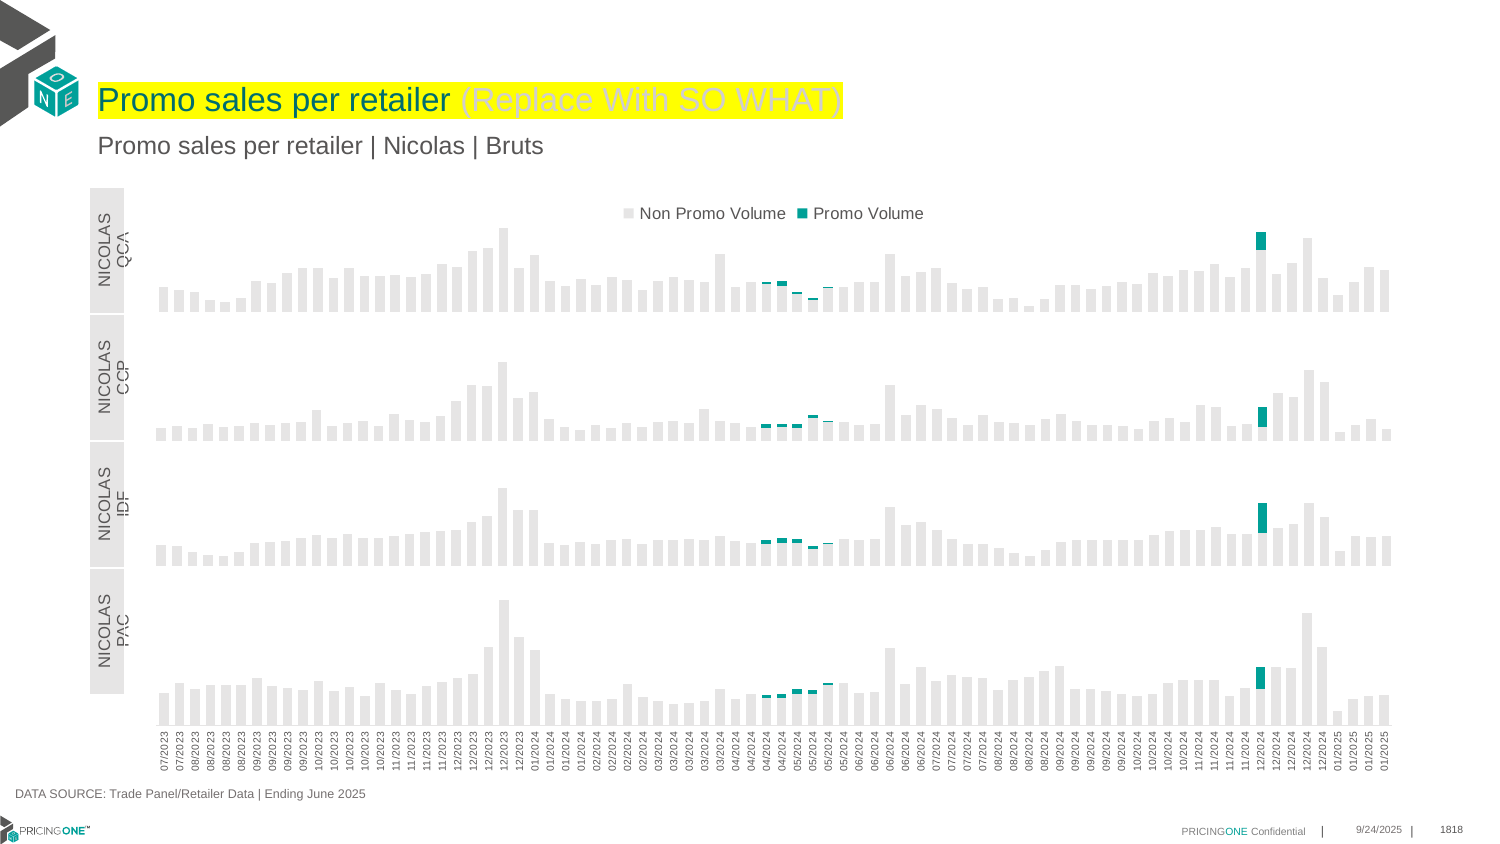

# Promo sales per retailer (Replace With SO WHAT)
Promo sales per retailer | Nicolas | Bruts
| NICOLAS QCA |
| --- |
| NICOLAS CCP |
| NICOLAS IDF |
| NICOLAS PAC |

### Chart

| Category | Non Promo Volume | Promo Volume |
|---|---|---|
| 45130 | 137.0 | 0.0 |
| 45137 | 125.0 | 0.0 |
| 45144 | 110.0 | 0.0 |
| 45151 | 68.0 | 0.0 |
| 45158 | 55.0 | 0.0 |
| 45165 | 79.0 | 0.0 |
| 45172 | 173.0 | 0.0 |
| 45179 | 159.0 | 0.0 |
| 45186 | 218.0 | 0.0 |
| 45193 | 248.0 | 0.0 |
| 45200 | 243.0 | 0.0 |
| 45207 | 192.0 | 0.0 |
| 45214 | 243.0 | 0.0 |
| 45221 | 201.0 | 0.0 |
| 45228 | 202.0 | 0.0 |
| 45235 | 208.0 | 0.0 |
| 45242 | 195.0 | 0.0 |
| 45249 | 213.0 | 0.0 |
| 45256 | 269.0 | 0.0 |
| 45263 | 251.0 | 0.0 |
| 45270 | 339.0 | 0.0 |
| 45277 | 357.0 | 0.0 |
| 45284 | 469.0 | 0.0 |
| 45291 | 246.0 | 0.0 |
| 45298 | 315.0 | 0.0 |
| 45305 | 173.0 | 0.0 |
| 45312 | 144.0 | 0.0 |
| 45319 | 185.0 | 0.0 |
| 45326 | 151.0 | 0.0 |
| 45333 | 193.0 | 0.0 |
| 45340 | 181.0 | 0.0 |
| 45347 | 125.0 | 0.0 |
| 45354 | 175.0 | 0.0 |
| 45361 | 193.0 | 0.0 |
| 45368 | 178.0 | 0.0 |
| 45375 | 166.0 | 0.0 |
| 45382 | 323.0 | 0.0 |
| 45389 | 142.0 | 0.0 |
| 45396 | 166.0 | 0.0 |
| 45403 | 155.0 | 11.0 |
| 45410 | 144.0 | 27.0 |
| 45417 | 101.0 | 13.0 |
| 45424 | 67.0 | 10.0 |
| 45431 | 136.0 | 3.0 |
| 45438 | 141.0 | 0.0 |
| 45445 | 166.0 | 0.0 |
| 45452 | 168.0 | 0.0 |
| 45459 | 324.0 | 0.0 |
| 45466 | 202.0 | 0.0 |
| 45473 | 221.0 | 0.0 |
| 45480 | 243.0 | 0.0 |
| 45487 | 164.0 | 0.0 |
| 45494 | 129.0 | 0.0 |
| 45501 | 141.0 | 0.0 |
| 45508 | 74.0 | 0.0 |
| 45515 | 79.0 | 0.0 |
| 45522 | 34.0 | 0.0 |
| 45529 | 70.0 | 0.0 |
| 45536 | 152.0 | 0.0 |
| 45543 | 153.0 | 0.0 |
| 45550 | 126.0 | 0.0 |
| 45557 | 147.0 | 0.0 |
| 45564 | 165.0 | 0.0 |
| 45571 | 157.0 | 0.0 |
| 45578 | 220.0 | 0.0 |
| 45585 | 200.0 | 0.0 |
| 45592 | 234.0 | 0.0 |
| 45599 | 227.0 | 0.0 |
| 45606 | 266.0 | 0.0 |
| 45613 | 195.0 | 0.0 |
| 45620 | 244.0 | 0.0 |
| 45627 | 343.0 | 104.0 |
| 45634 | 209.0 | 0.0 |
| 45641 | 274.0 | 0.0 |
| 45648 | 411.0 | 0.0 |
| 45655 | 190.0 | 0.0 |
| 45662 | 96.0 | 0.0 |
| 45669 | 168.0 | 0.0 |
| 45676 | 253.0 | 0.0 |
| 45683 | 233.0 | 0.0 |

### Chart

| Category | Non Promo Volume | Promo Volume |
|---|---|---|
| 45130 | 77.0 | 0.0 |
| 45137 | 88.0 | 0.0 |
| 45144 | 78.0 | 0.0 |
| 45151 | 96.0 | 0.0 |
| 45158 | 82.0 | 0.0 |
| 45165 | 84.0 | 0.0 |
| 45172 | 104.0 | 0.0 |
| 45179 | 91.0 | 0.0 |
| 45186 | 103.0 | 0.0 |
| 45193 | 109.0 | 0.0 |
| 45200 | 179.0 | 0.0 |
| 45207 | 86.0 | 0.0 |
| 45214 | 102.0 | 0.0 |
| 45221 | 117.0 | 0.0 |
| 45228 | 89.0 | 0.0 |
| 45235 | 154.0 | 0.0 |
| 45242 | 121.0 | 0.0 |
| 45249 | 107.0 | 0.0 |
| 45256 | 146.0 | 0.0 |
| 45263 | 231.0 | 0.0 |
| 45270 | 321.0 | 0.0 |
| 45277 | 314.0 | 0.0 |
| 45284 | 449.0 | 0.0 |
| 45291 | 247.0 | 0.0 |
| 45298 | 279.0 | 0.0 |
| 45305 | 127.0 | 0.0 |
| 45312 | 79.0 | 0.0 |
| 45319 | 65.0 | 0.0 |
| 45326 | 95.0 | 0.0 |
| 45333 | 75.0 | 0.0 |
| 45340 | 105.0 | 0.0 |
| 45347 | 79.0 | 0.0 |
| 45354 | 108.0 | 0.0 |
| 45361 | 117.0 | 0.0 |
| 45368 | 106.0 | 0.0 |
| 45375 | 184.0 | 0.0 |
| 45382 | 117.0 | 0.0 |
| 45389 | 102.0 | 0.0 |
| 45396 | 83.0 | 0.0 |
| 45403 | 76.0 | 22.0 |
| 45410 | 81.0 | 18.0 |
| 45417 | 77.0 | 19.0 |
| 45424 | 131.0 | 19.0 |
| 45431 | 111.0 | 2.0 |
| 45438 | 110.0 | 0.0 |
| 45445 | 95.0 | 0.0 |
| 45452 | 97.0 | 0.0 |
| 45459 | 323.0 | 0.0 |
| 45466 | 150.0 | 0.0 |
| 45473 | 204.0 | 0.0 |
| 45480 | 186.0 | 0.0 |
| 45487 | 135.0 | 0.0 |
| 45494 | 93.0 | 0.0 |
| 45501 | 150.0 | 0.0 |
| 45508 | 107.0 | 0.0 |
| 45515 | 102.0 | 0.0 |
| 45522 | 90.0 | 0.0 |
| 45529 | 129.0 | 0.0 |
| 45536 | 155.0 | 0.0 |
| 45543 | 113.0 | 0.0 |
| 45550 | 94.0 | 0.0 |
| 45557 | 94.0 | 0.0 |
| 45564 | 87.0 | 0.0 |
| 45571 | 72.0 | 0.0 |
| 45578 | 113.0 | 0.0 |
| 45585 | 133.0 | 0.0 |
| 45592 | 112.0 | 0.0 |
| 45599 | 209.0 | 0.0 |
| 45606 | 195.0 | 0.0 |
| 45613 | 85.0 | 0.0 |
| 45620 | 99.0 | 0.0 |
| 45627 | 79.0 | 114.0 |
| 45634 | 276.0 | 0.0 |
| 45641 | 253.0 | 0.0 |
| 45648 | 406.0 | 0.0 |
| 45655 | 340.0 | 0.0 |
| 45662 | 50.0 | 0.0 |
| 45669 | 92.0 | 0.0 |
| 45676 | 128.0 | 0.0 |
| 45683 | 68.0 | 0.0 |

### Chart

| Category | Non Promo Volume | Promo Volume |
|---|---|---|
| 45130 | 1477.0 | 0.0 |
| 45137 | 1360.0 | 0.0 |
| 45144 | 977.0 | 0.0 |
| 45151 | 784.0 | 0.0 |
| 45158 | 677.0 | 0.0 |
| 45165 | 953.0 | 0.0 |
| 45172 | 1589.0 | 0.0 |
| 45179 | 1687.0 | 0.0 |
| 45186 | 1714.0 | 0.0 |
| 45193 | 1961.0 | 0.0 |
| 45200 | 2109.0 | 0.0 |
| 45207 | 1912.0 | 0.0 |
| 45214 | 2202.0 | 0.0 |
| 45221 | 1921.0 | 0.0 |
| 45228 | 1905.0 | 0.0 |
| 45235 | 2055.0 | 0.0 |
| 45242 | 2189.0 | 0.0 |
| 45249 | 2371.0 | 0.0 |
| 45256 | 2409.0 | 0.0 |
| 45263 | 2450.0 | 0.0 |
| 45270 | 3063.0 | 0.0 |
| 45277 | 3455.0 | 0.0 |
| 45284 | 5379.0 | 0.0 |
| 45291 | 3818.0 | 0.0 |
| 45298 | 3878.0 | 0.0 |
| 45305 | 1585.0 | 0.0 |
| 45312 | 1464.0 | 0.0 |
| 45319 | 1684.0 | 0.0 |
| 45326 | 1545.0 | 0.0 |
| 45333 | 1813.0 | 0.0 |
| 45340 | 1872.0 | 0.0 |
| 45347 | 1508.0 | 0.0 |
| 45354 | 1816.0 | 0.0 |
| 45361 | 1792.0 | 0.0 |
| 45368 | 1842.0 | 0.0 |
| 45375 | 1782.0 | 0.0 |
| 45382 | 2097.0 | 0.0 |
| 45389 | 1717.0 | 0.0 |
| 45396 | 1591.0 | 0.0 |
| 45403 | 1554.0 | 236.0 |
| 45410 | 1617.0 | 322.0 |
| 45417 | 1569.0 | 316.0 |
| 45424 | 1173.0 | 196.0 |
| 45431 | 1546.0 | 43.0 |
| 45438 | 1870.0 | 0.0 |
| 45445 | 1824.0 | 0.0 |
| 45452 | 1880.0 | 0.0 |
| 45459 | 4025.0 | 0.0 |
| 45466 | 2837.0 | 0.0 |
| 45473 | 3057.0 | 0.0 |
| 45480 | 2469.0 | 0.0 |
| 45487 | 1830.0 | 0.0 |
| 45494 | 1509.0 | 0.0 |
| 45501 | 1511.0 | 0.0 |
| 45508 | 1219.0 | 0.0 |
| 45515 | 912.0 | 0.0 |
| 45522 | 678.0 | 0.0 |
| 45529 | 1110.0 | 0.0 |
| 45536 | 1670.0 | 0.0 |
| 45543 | 1778.0 | 0.0 |
| 45550 | 1779.0 | 0.0 |
| 45557 | 1776.0 | 0.0 |
| 45564 | 1821.0 | 0.0 |
| 45571 | 1790.0 | 0.0 |
| 45578 | 2148.0 | 0.0 |
| 45585 | 2389.0 | 0.0 |
| 45592 | 2468.0 | 0.0 |
| 45599 | 2473.0 | 0.0 |
| 45606 | 2699.0 | 0.0 |
| 45613 | 2239.0 | 0.0 |
| 45620 | 2219.0 | 0.0 |
| 45627 | 2245.0 | 2085.0 |
| 45634 | 2620.0 | 0.0 |
| 45641 | 2922.0 | 0.0 |
| 45648 | 4362.0 | 0.0 |
| 45655 | 3366.0 | 0.0 |
| 45662 | 1021.0 | 0.0 |
| 45669 | 2037.0 | 0.0 |
| 45676 | 2013.0 | 0.0 |
| 45683 | 2039.0 | 0.0 |

### Chart

| Category | Non Promo Volume | Promo Volume |
|---|---|---|
| 45130 | 278.0 | 0.0 |
| 45137 | 371.0 | 0.0 |
| 45144 | 317.0 | 0.0 |
| 45151 | 347.0 | 0.0 |
| 45158 | 351.0 | 0.0 |
| 45165 | 348.0 | 0.0 |
| 45172 | 413.0 | 0.0 |
| 45179 | 338.0 | 0.0 |
| 45186 | 322.0 | 0.0 |
| 45193 | 305.0 | 0.0 |
| 45200 | 385.0 | 0.0 |
| 45207 | 301.0 | 0.0 |
| 45214 | 336.0 | 0.0 |
| 45221 | 259.0 | 0.0 |
| 45228 | 371.0 | 0.0 |
| 45235 | 303.0 | 0.0 |
| 45242 | 273.0 | 0.0 |
| 45249 | 340.0 | 0.0 |
| 45256 | 380.0 | 0.0 |
| 45263 | 415.0 | 0.0 |
| 45270 | 444.0 | 0.0 |
| 45277 | 680.0 | 0.0 |
| 45284 | 1090.0 | 0.0 |
| 45291 | 771.0 | 0.0 |
| 45298 | 655.0 | 0.0 |
| 45305 | 268.0 | 0.0 |
| 45312 | 225.0 | 0.0 |
| 45319 | 211.0 | 0.0 |
| 45326 | 214.0 | 0.0 |
| 45333 | 229.0 | 0.0 |
| 45340 | 359.0 | 0.0 |
| 45347 | 246.0 | 0.0 |
| 45354 | 215.0 | 0.0 |
| 45361 | 185.0 | 0.0 |
| 45368 | 198.0 | 0.0 |
| 45375 | 215.0 | 0.0 |
| 45382 | 320.0 | 0.0 |
| 45389 | 233.0 | 0.0 |
| 45396 | 272.0 | 0.0 |
| 45403 | 234.0 | 30.0 |
| 45410 | 240.0 | 30.0 |
| 45417 | 272.0 | 42.0 |
| 45424 | 273.0 | 30.0 |
| 45431 | 352.0 | 15.0 |
| 45438 | 364.0 | 0.0 |
| 45445 | 282.0 | 0.0 |
| 45452 | 287.0 | 0.0 |
| 45459 | 676.0 | 0.0 |
| 45466 | 356.0 | 0.0 |
| 45473 | 507.0 | 0.0 |
| 45480 | 385.0 | 0.0 |
| 45487 | 435.0 | 0.0 |
| 45494 | 422.0 | 0.0 |
| 45501 | 408.0 | 0.0 |
| 45508 | 308.0 | 0.0 |
| 45515 | 396.0 | 0.0 |
| 45522 | 425.0 | 0.0 |
| 45529 | 470.0 | 0.0 |
| 45536 | 517.0 | 0.0 |
| 45543 | 316.0 | 0.0 |
| 45550 | 320.0 | 0.0 |
| 45557 | 294.0 | 0.0 |
| 45564 | 269.0 | 0.0 |
| 45571 | 252.0 | 0.0 |
| 45578 | 276.0 | 0.0 |
| 45585 | 366.0 | 0.0 |
| 45592 | 390.0 | 0.0 |
| 45599 | 397.0 | 0.0 |
| 45606 | 393.0 | 0.0 |
| 45613 | 258.0 | 0.0 |
| 45620 | 323.0 | 0.0 |
| 45627 | 319.0 | 186.0 |
| 45634 | 504.0 | 0.0 |
| 45641 | 501.0 | 0.0 |
| 45648 | 975.0 | 0.0 |
| 45655 | 680.0 | 0.0 |
| 45662 | 125.0 | 0.0 |
| 45669 | 226.0 | 0.0 |
| 45676 | 255.0 | 0.0 |
| 45683 | 263.0 | 0.0 |
DATA SOURCE: Trade Panel/Retailer Data | Ending June 2025

9/24/2025
1818